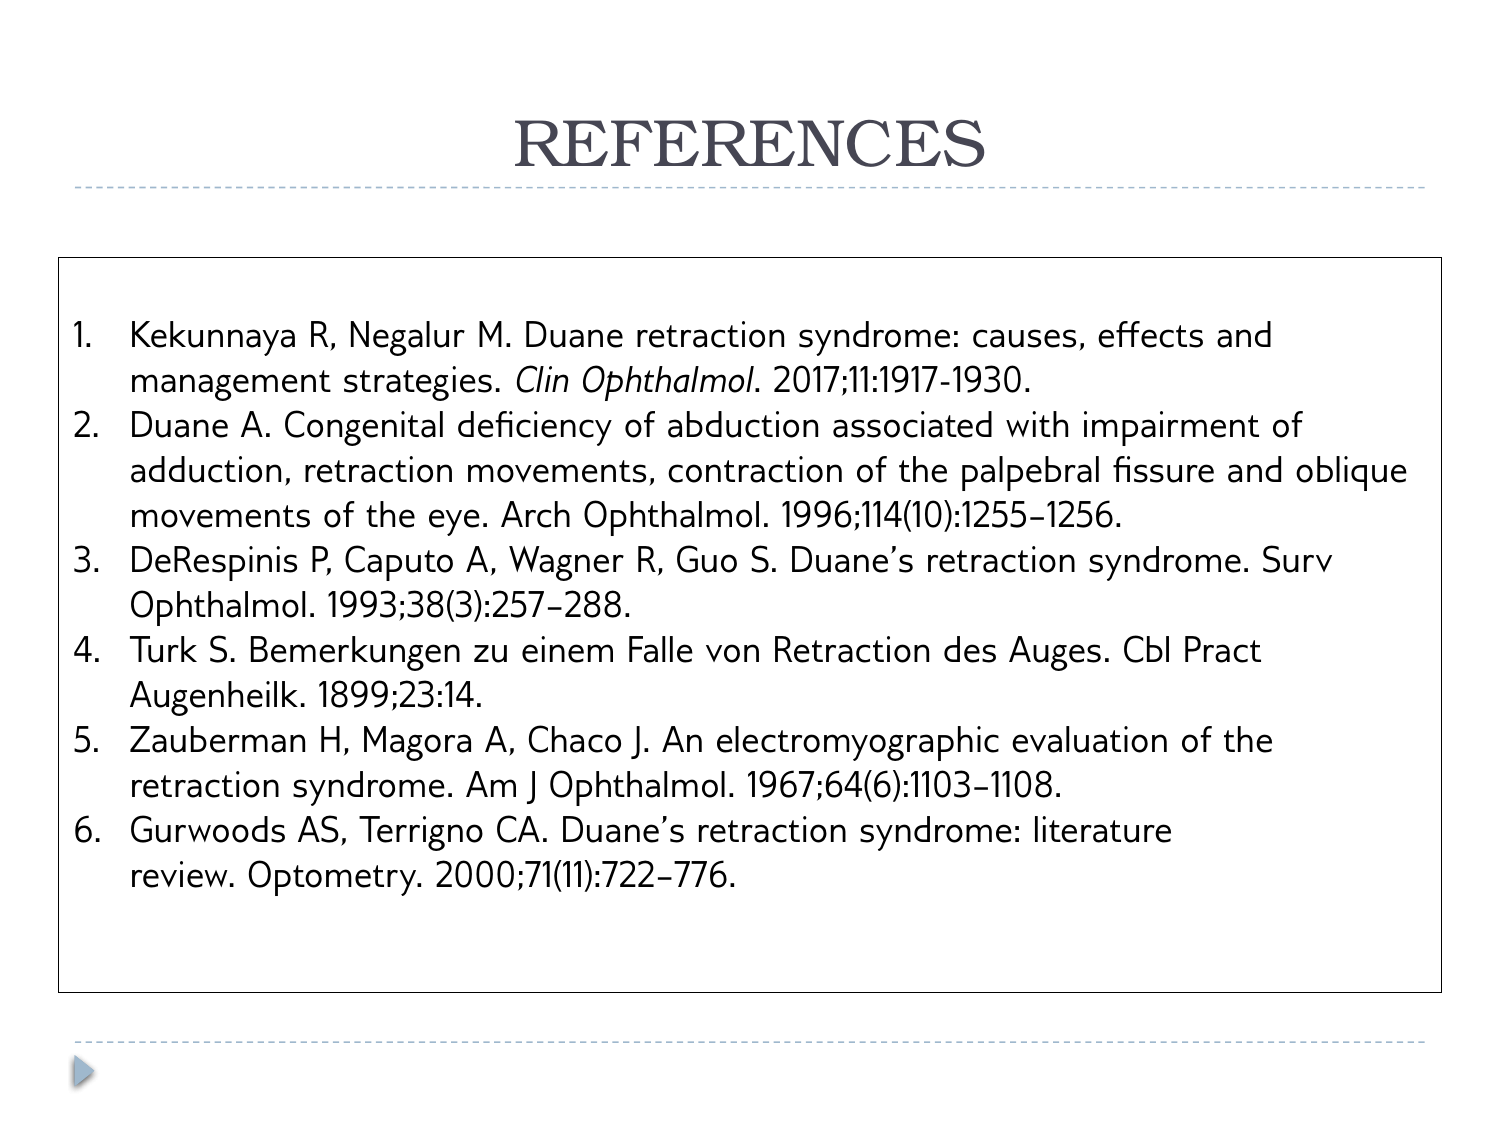

# REFERENCES

Kekunnaya R, Negalur M. Duane retraction syndrome: causes, effects and management strategies. Clin Ophthalmol. 2017;11:1917-1930.
Duane A. Congenital deficiency of abduction associated with impairment of adduction, retraction movements, contraction of the palpebral fissure and oblique movements of the eye. Arch Ophthalmol. 1996;114(10):1255–1256.
DeRespinis P, Caputo A, Wagner R, Guo S. Duane’s retraction syndrome. Surv Ophthalmol. 1993;38(3):257–288.
Turk S. Bemerkungen zu einem Falle von Retraction des Auges. Cbl Pract Augenheilk. 1899;23:14.
Zauberman H, Magora A, Chaco J. An electromyographic evaluation of the retraction syndrome. Am J Ophthalmol. 1967;64(6):1103–1108.
Gurwoods AS, Terrigno CA. Duane’s retraction syndrome: literature review. Optometry. 2000;71(11):722–776.